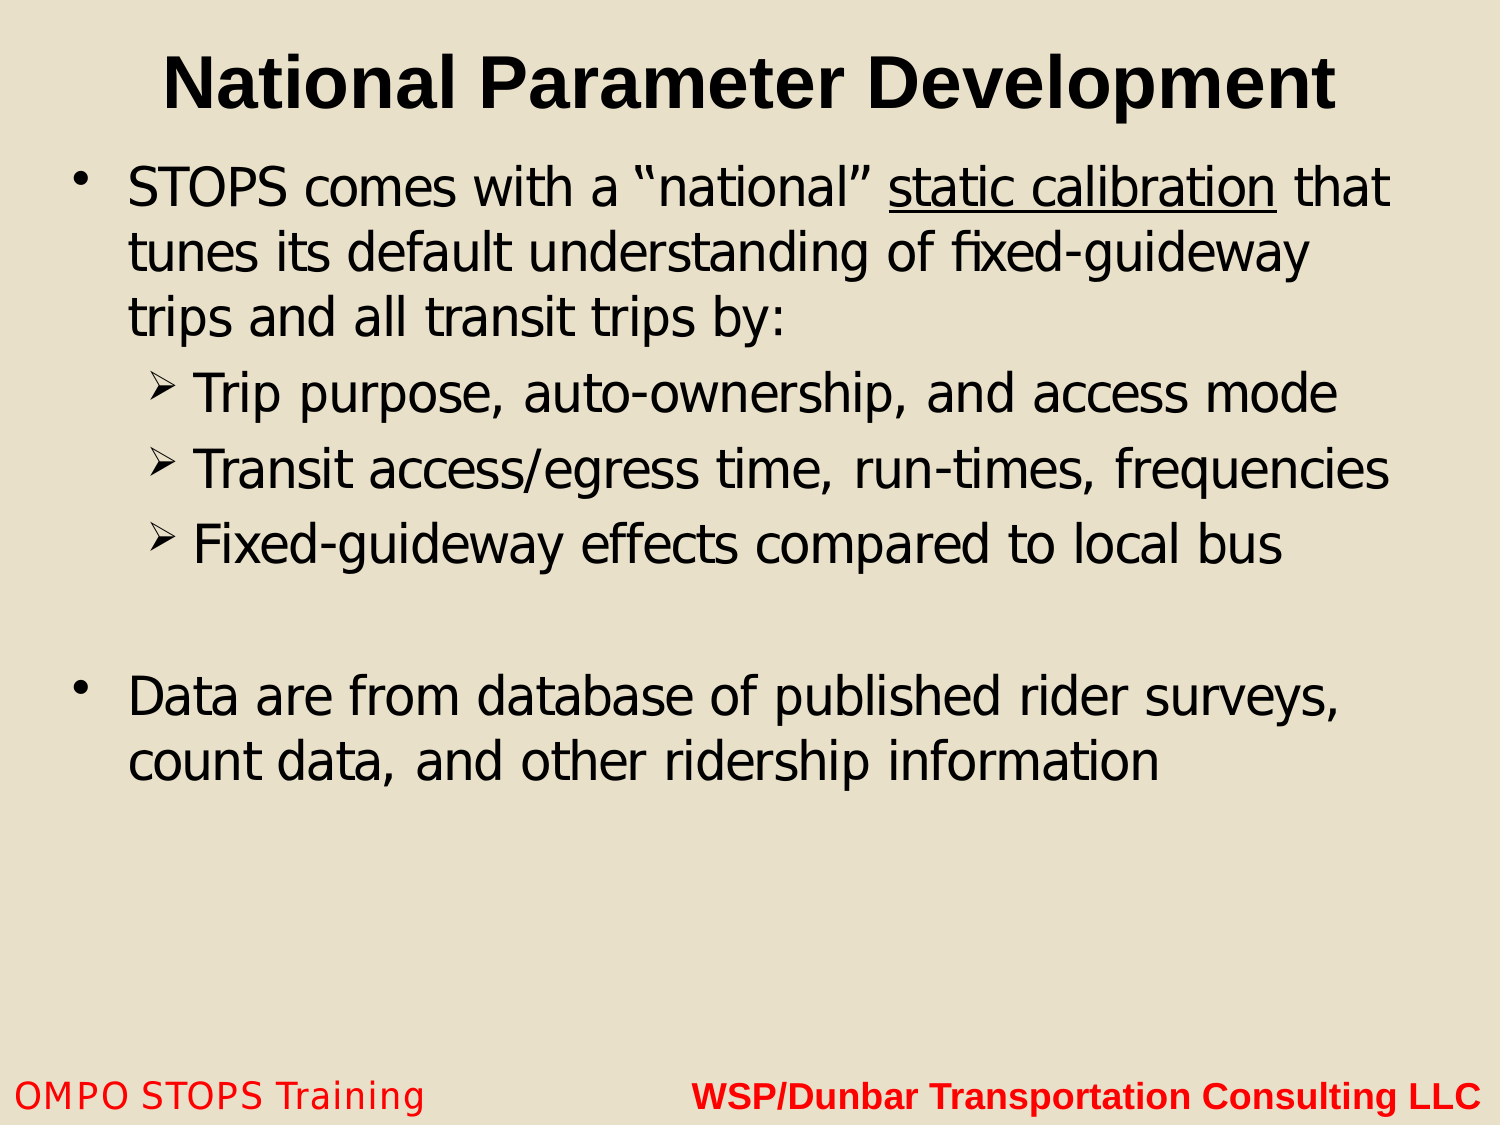

# National Parameter Development
STOPS comes with a “national” static calibration that tunes its default understanding of fixed-guideway trips and all transit trips by:
Trip purpose, auto-ownership, and access mode
Transit access/egress time, run-times, frequencies
Fixed-guideway effects compared to local bus

Data are from database of published rider surveys, count data, and other ridership information
OMPO STOPS Training                        WSP/Dunbar Transportation Consulting LLC